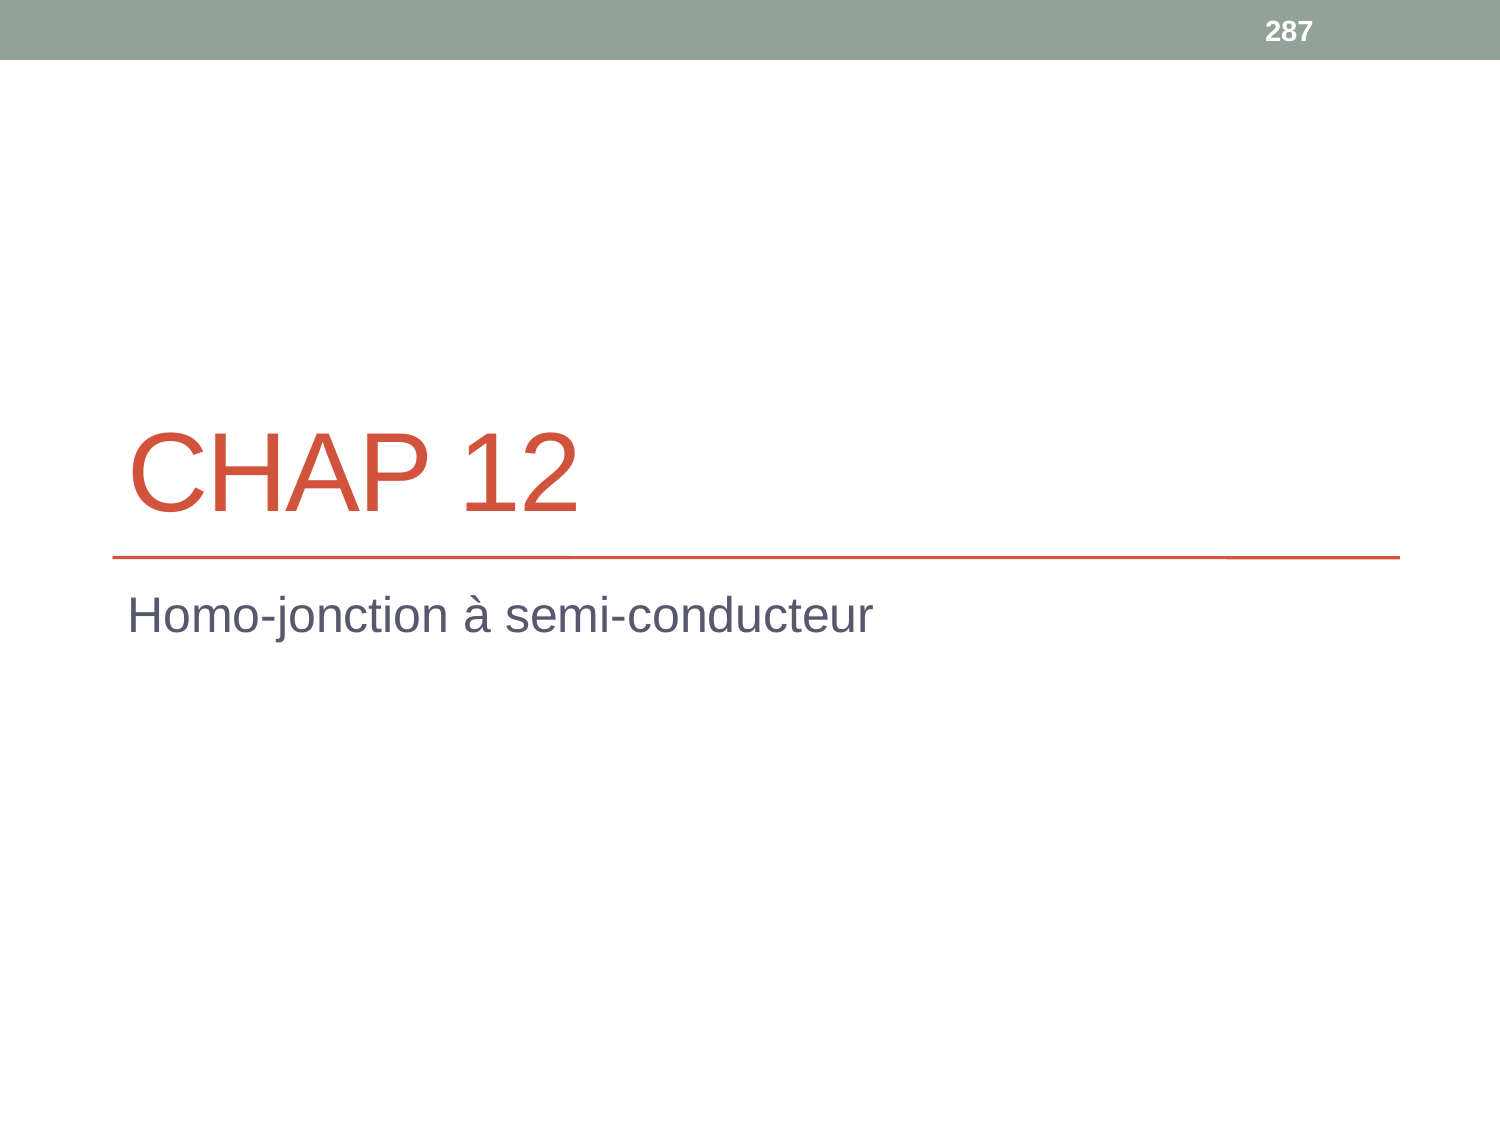

287
# Chap 12
Homo-jonction à semi-conducteur